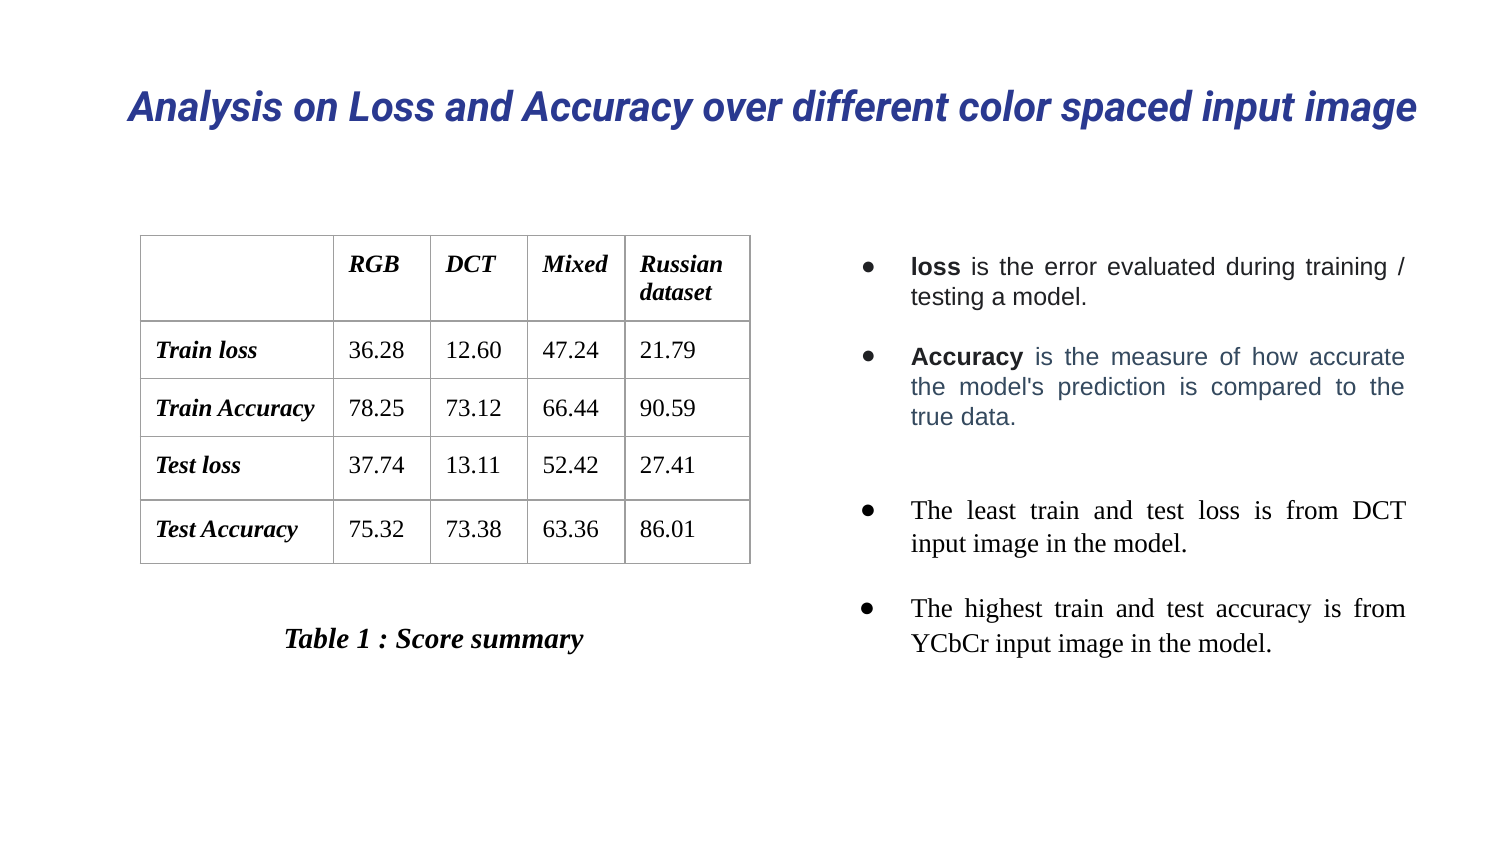

Analysis on Loss and Accuracy over different color spaced input image
|  | RGB | DCT | Mixed | Russian dataset |
| --- | --- | --- | --- | --- |
| Train loss | 36.28 | 12.60 | 47.24 | 21.79 |
| Train Accuracy | 78.25 | 73.12 | 66.44 | 90.59 |
| Test loss | 37.74 | 13.11 | 52.42 | 27.41 |
| Test Accuracy | 75.32 | 73.38 | 63.36 | 86.01 |
loss is the error evaluated during training / testing a model.

Accuracy is the measure of how accurate the model's prediction is compared to the true data.

The least train and test loss is from DCT input image in the model.

The highest train and test accuracy is from YCbCr input image in the model.
Table 1 : Score summary